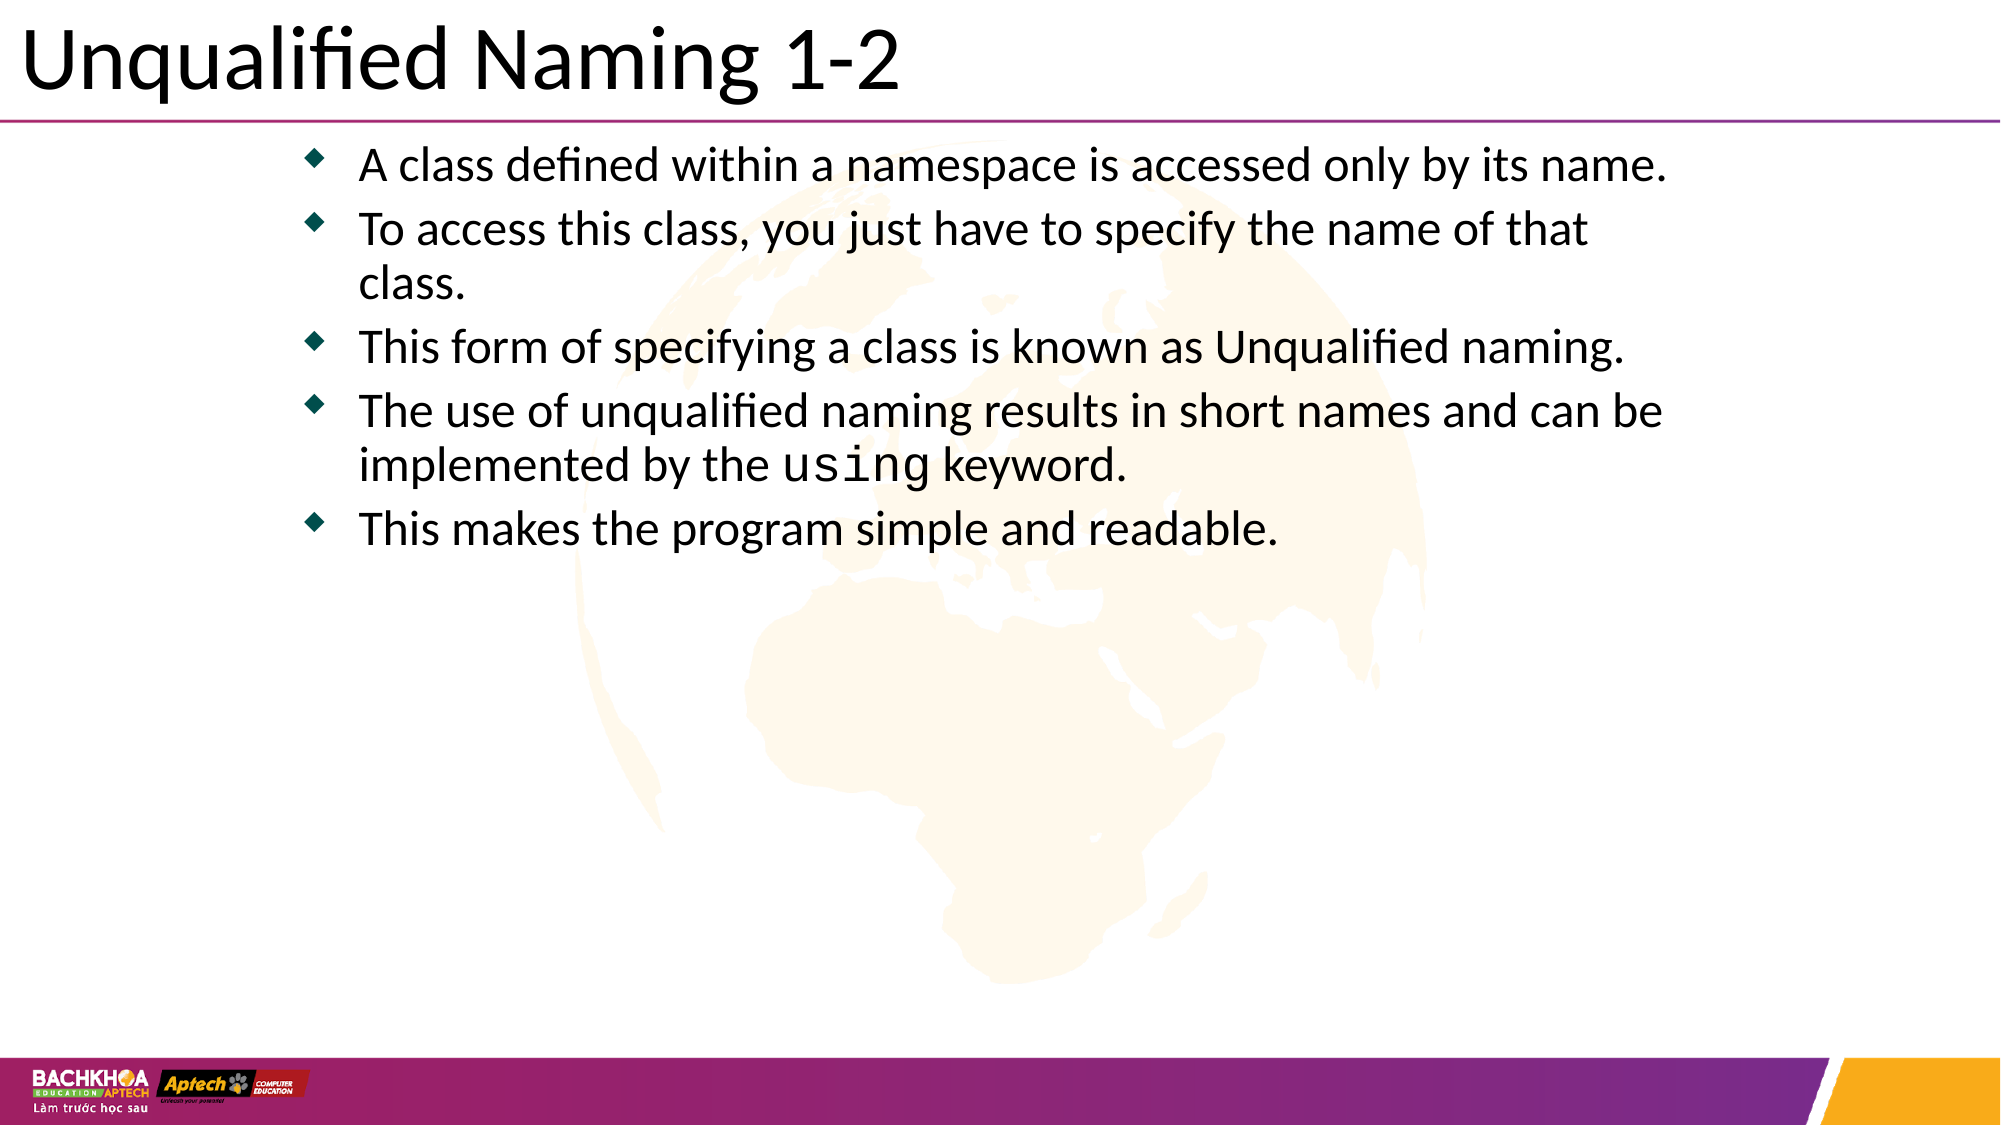

# Unqualified Naming 1-2

A class defined within a namespace is accessed only by its name.
To access this class, you just have to specify the name of that class.
This form of specifying a class is known as Unqualified naming.
The use of unqualified naming results in short names and can be implemented by the using keyword.
This makes the program simple and readable.